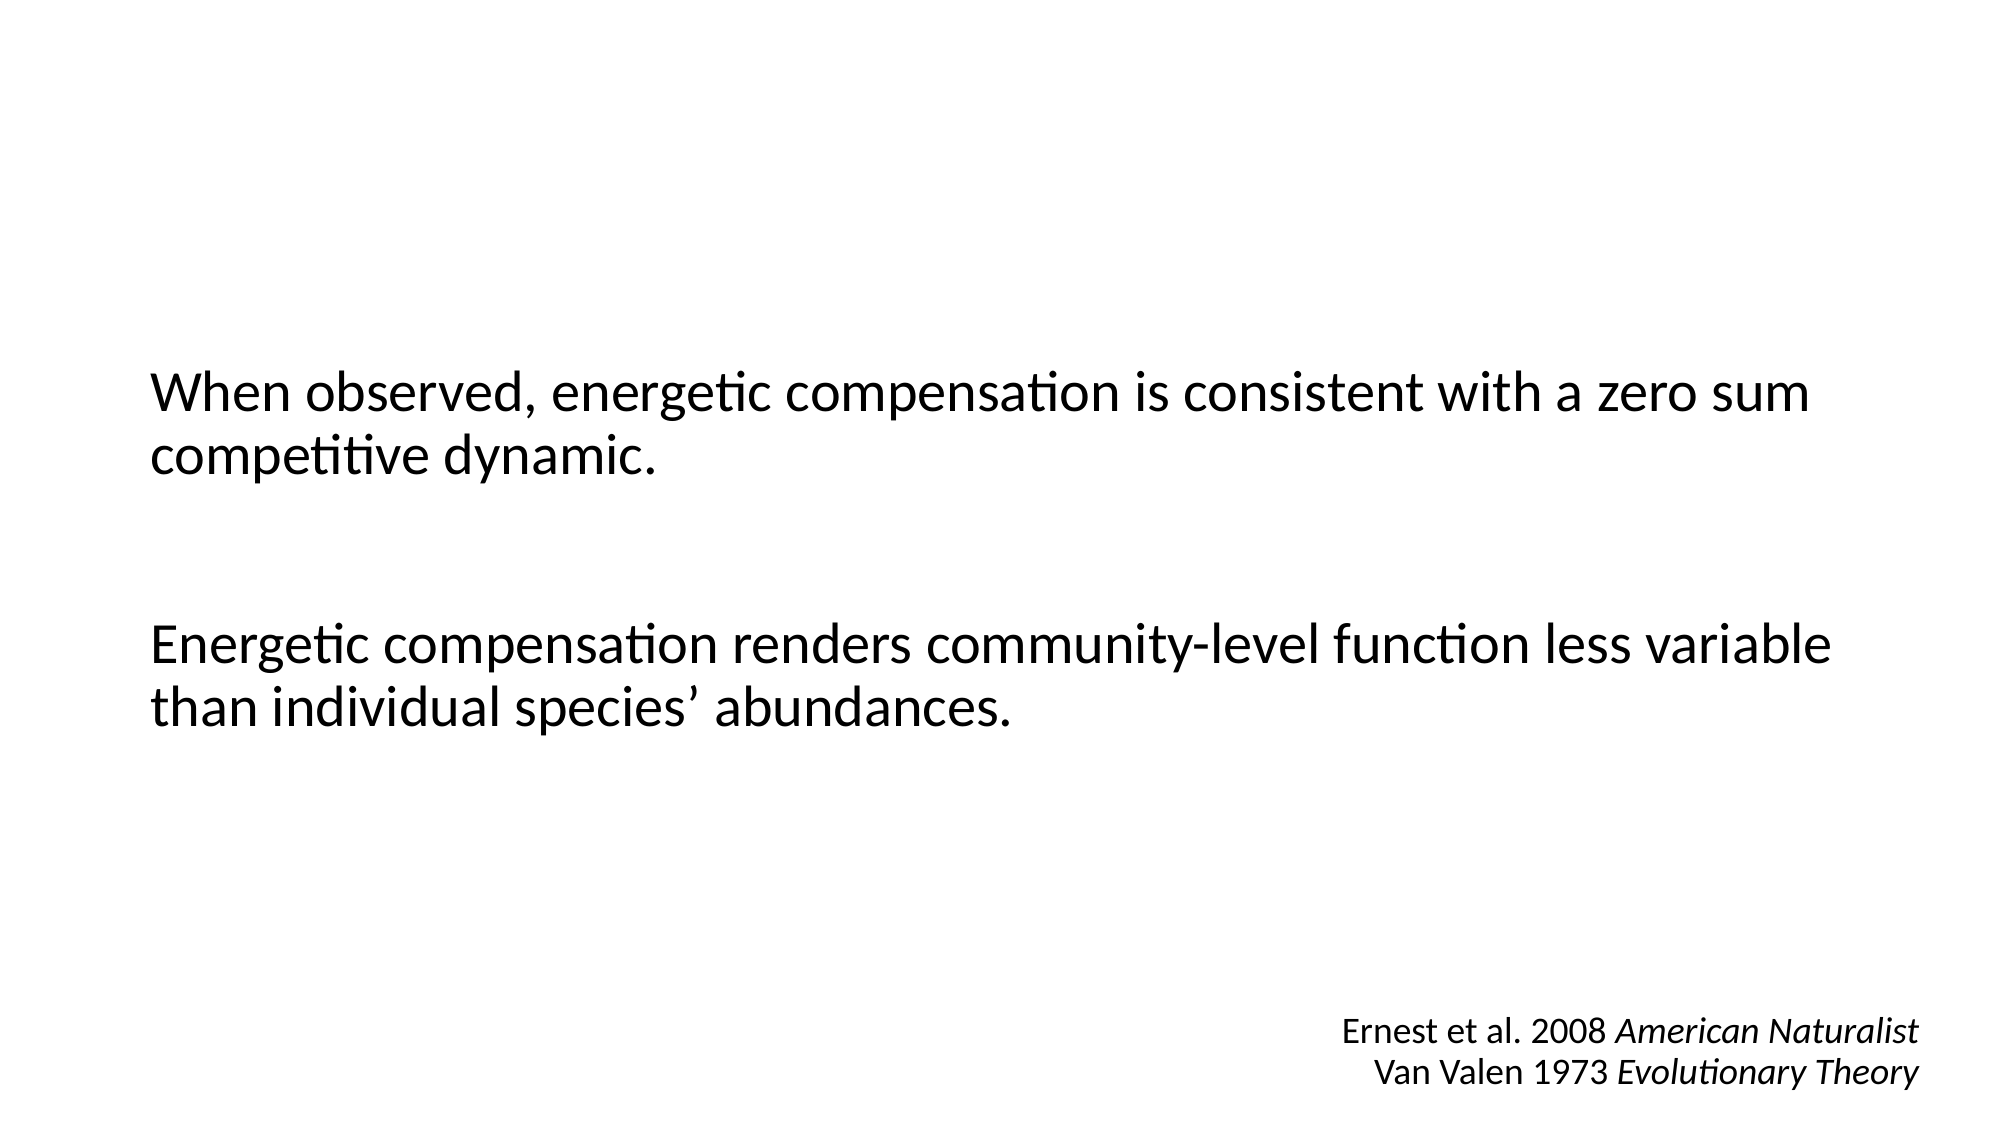

# When observed, energetic compensation is consistent with a zero sum competitive dynamic. Dispersal limitation can delay compensati Energetic compensation renders community-level function less variable than individual species’ abundances.
Ernest et al. 2008 American Naturalist
Van Valen 1973 Evolutionary Theory